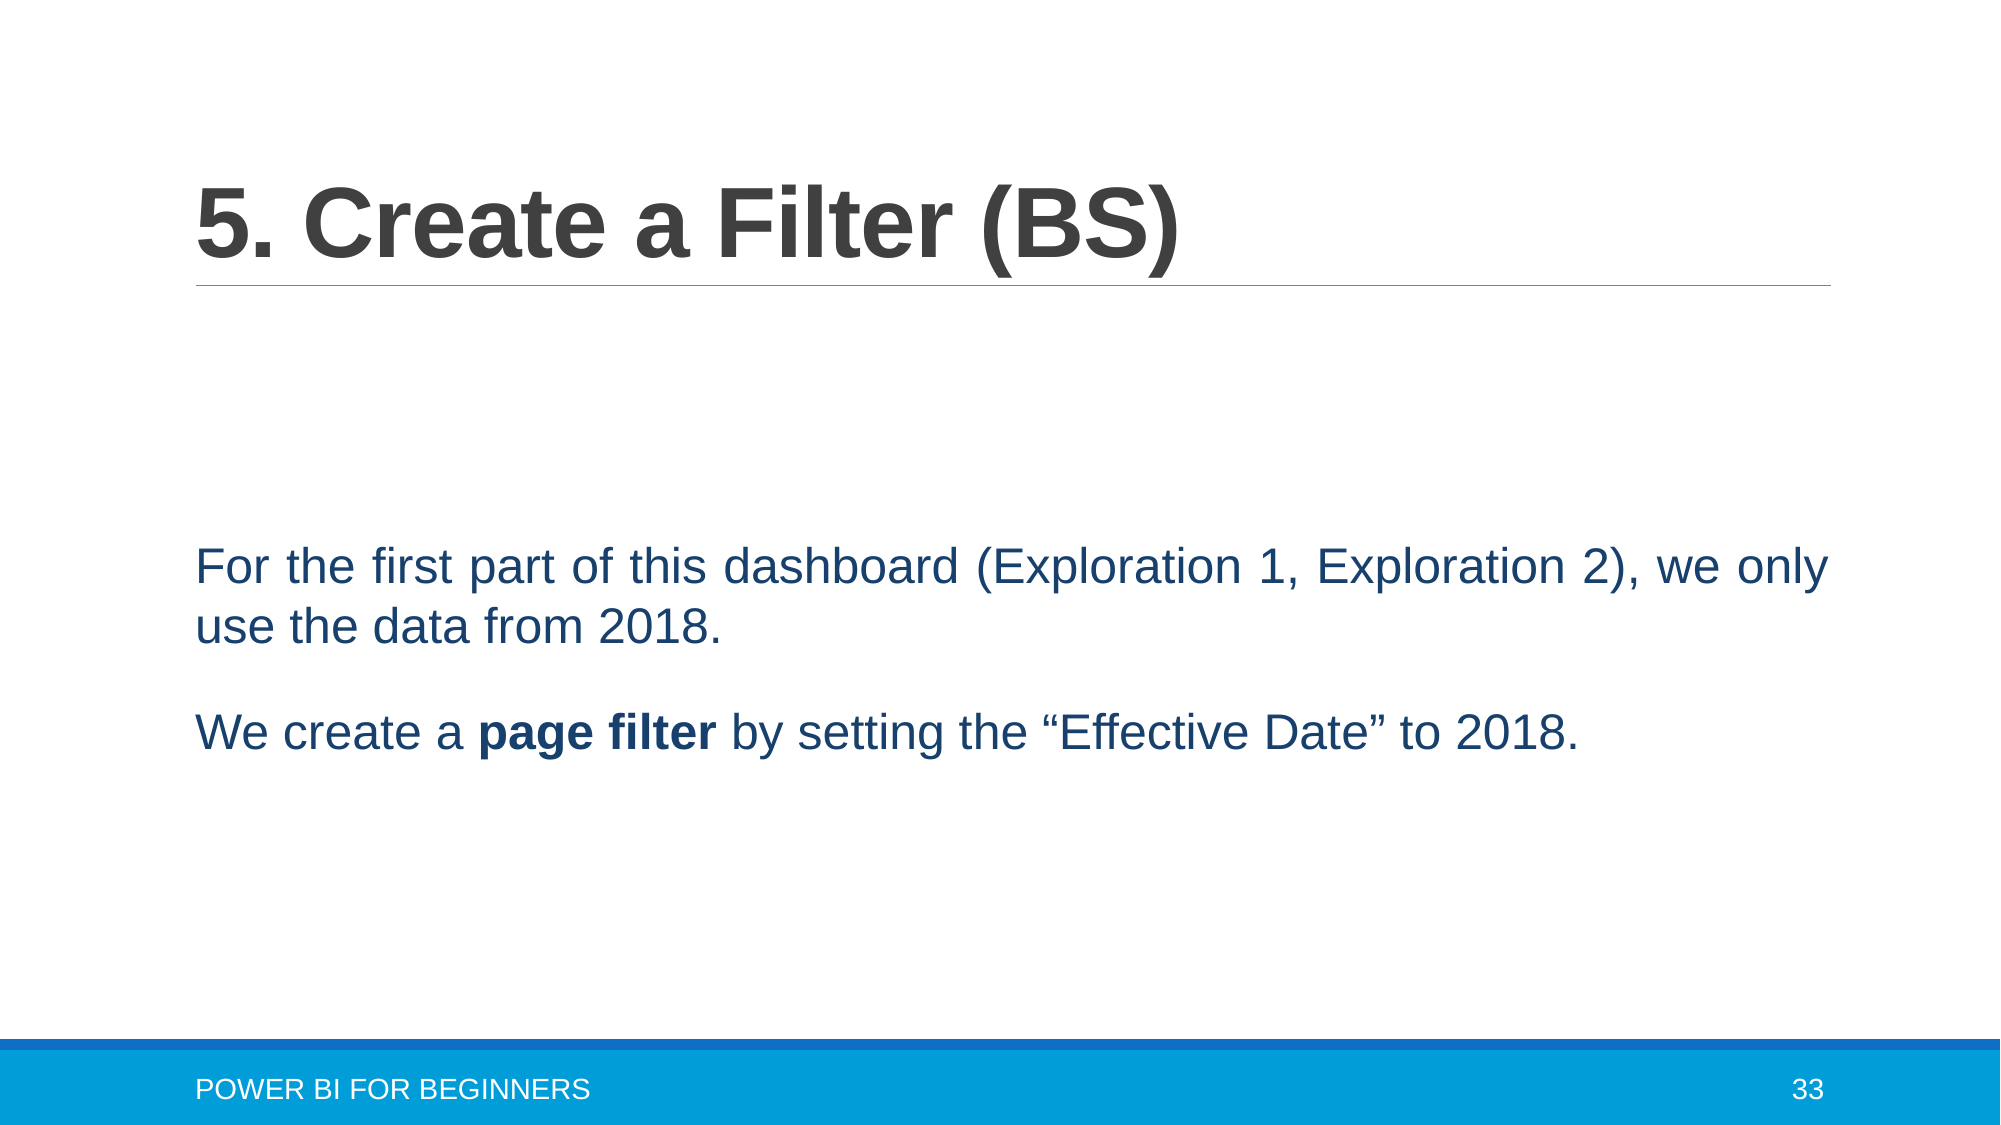

# 5. Create a Filter (BS)
For the first part of this dashboard (Exploration 1, Exploration 2), we only use the data from 2018.
We create a page filter by setting the “Effective Date” to 2018.
POWER BI FOR BEGINNERS
33